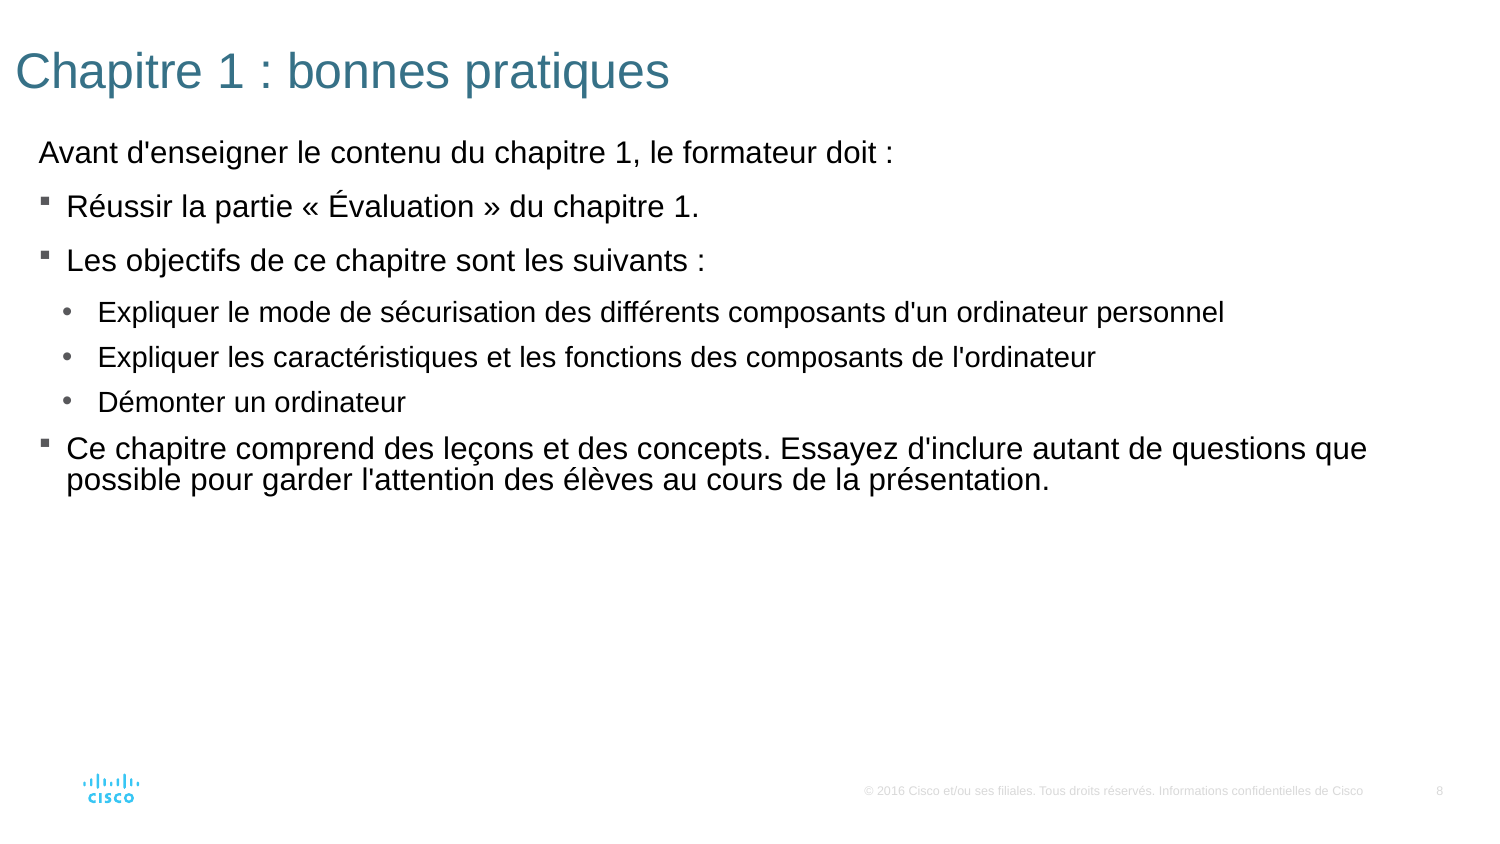

# Chapitre 1 : bonnes pratiques
Avant d'enseigner le contenu du chapitre 1, le formateur doit :
Réussir la partie « Évaluation » du chapitre 1.
Les objectifs de ce chapitre sont les suivants :
Expliquer le mode de sécurisation des différents composants d'un ordinateur personnel
Expliquer les caractéristiques et les fonctions des composants de l'ordinateur
Démonter un ordinateur
Ce chapitre comprend des leçons et des concepts. Essayez d'inclure autant de questions que possible pour garder l'attention des élèves au cours de la présentation.